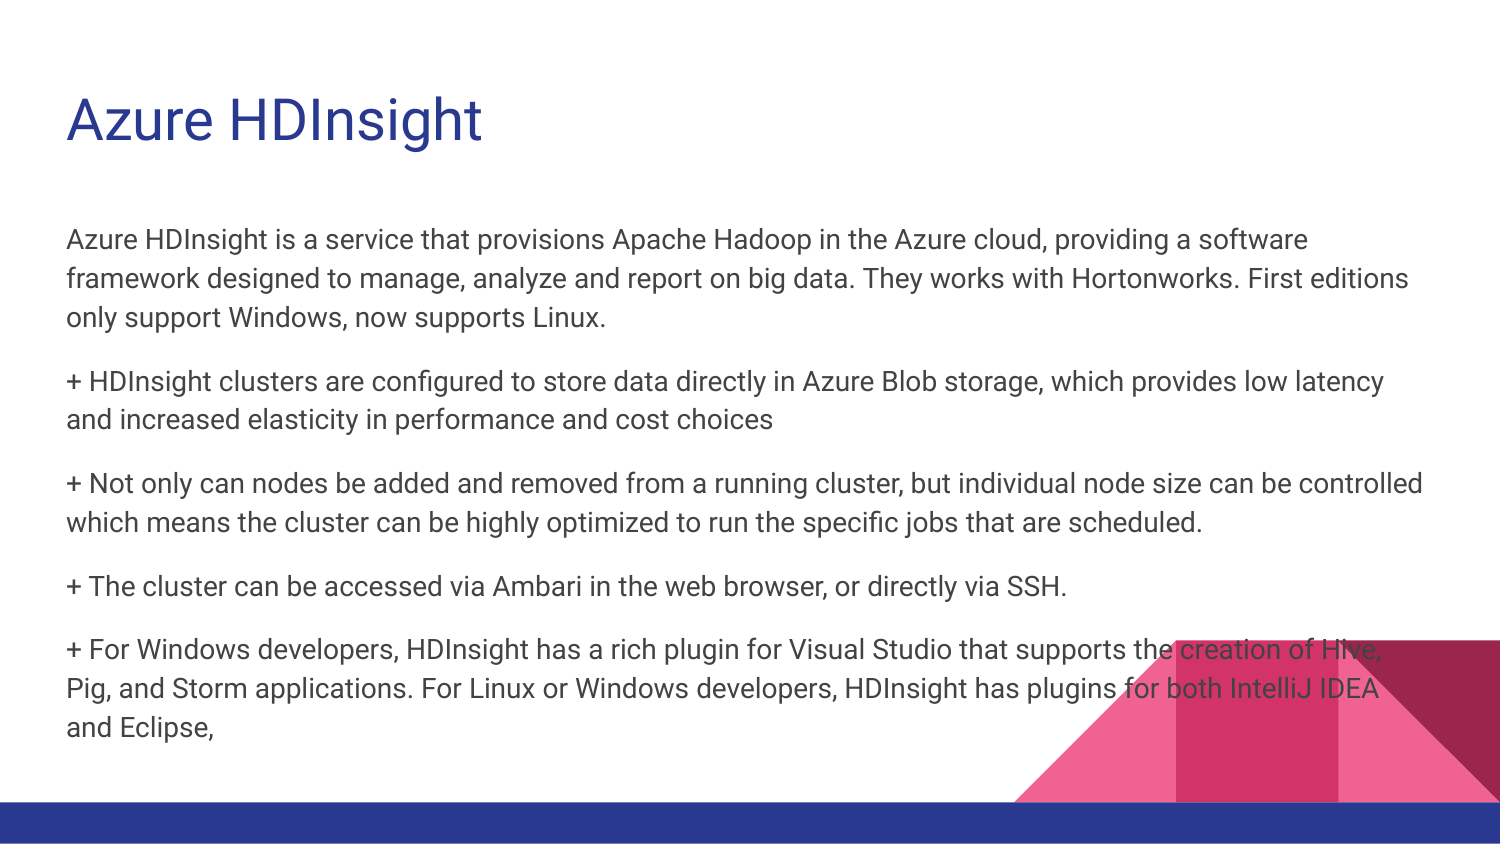

# Azure HDInsight
Azure HDInsight is a service that provisions Apache Hadoop in the Azure cloud, providing a software framework designed to manage, analyze and report on big data. They works with Hortonworks. First editions only support Windows, now supports Linux.
+ HDInsight clusters are configured to store data directly in Azure Blob storage, which provides low latency and increased elasticity in performance and cost choices
+ Not only can nodes be added and removed from a running cluster, but individual node size can be controlled which means the cluster can be highly optimized to run the specific jobs that are scheduled.
+ The cluster can be accessed via Ambari in the web browser, or directly via SSH.
+ For Windows developers, HDInsight has a rich plugin for Visual Studio that supports the creation of Hive, Pig, and Storm applications. For Linux or Windows developers, HDInsight has plugins for both IntelliJ IDEA and Eclipse,